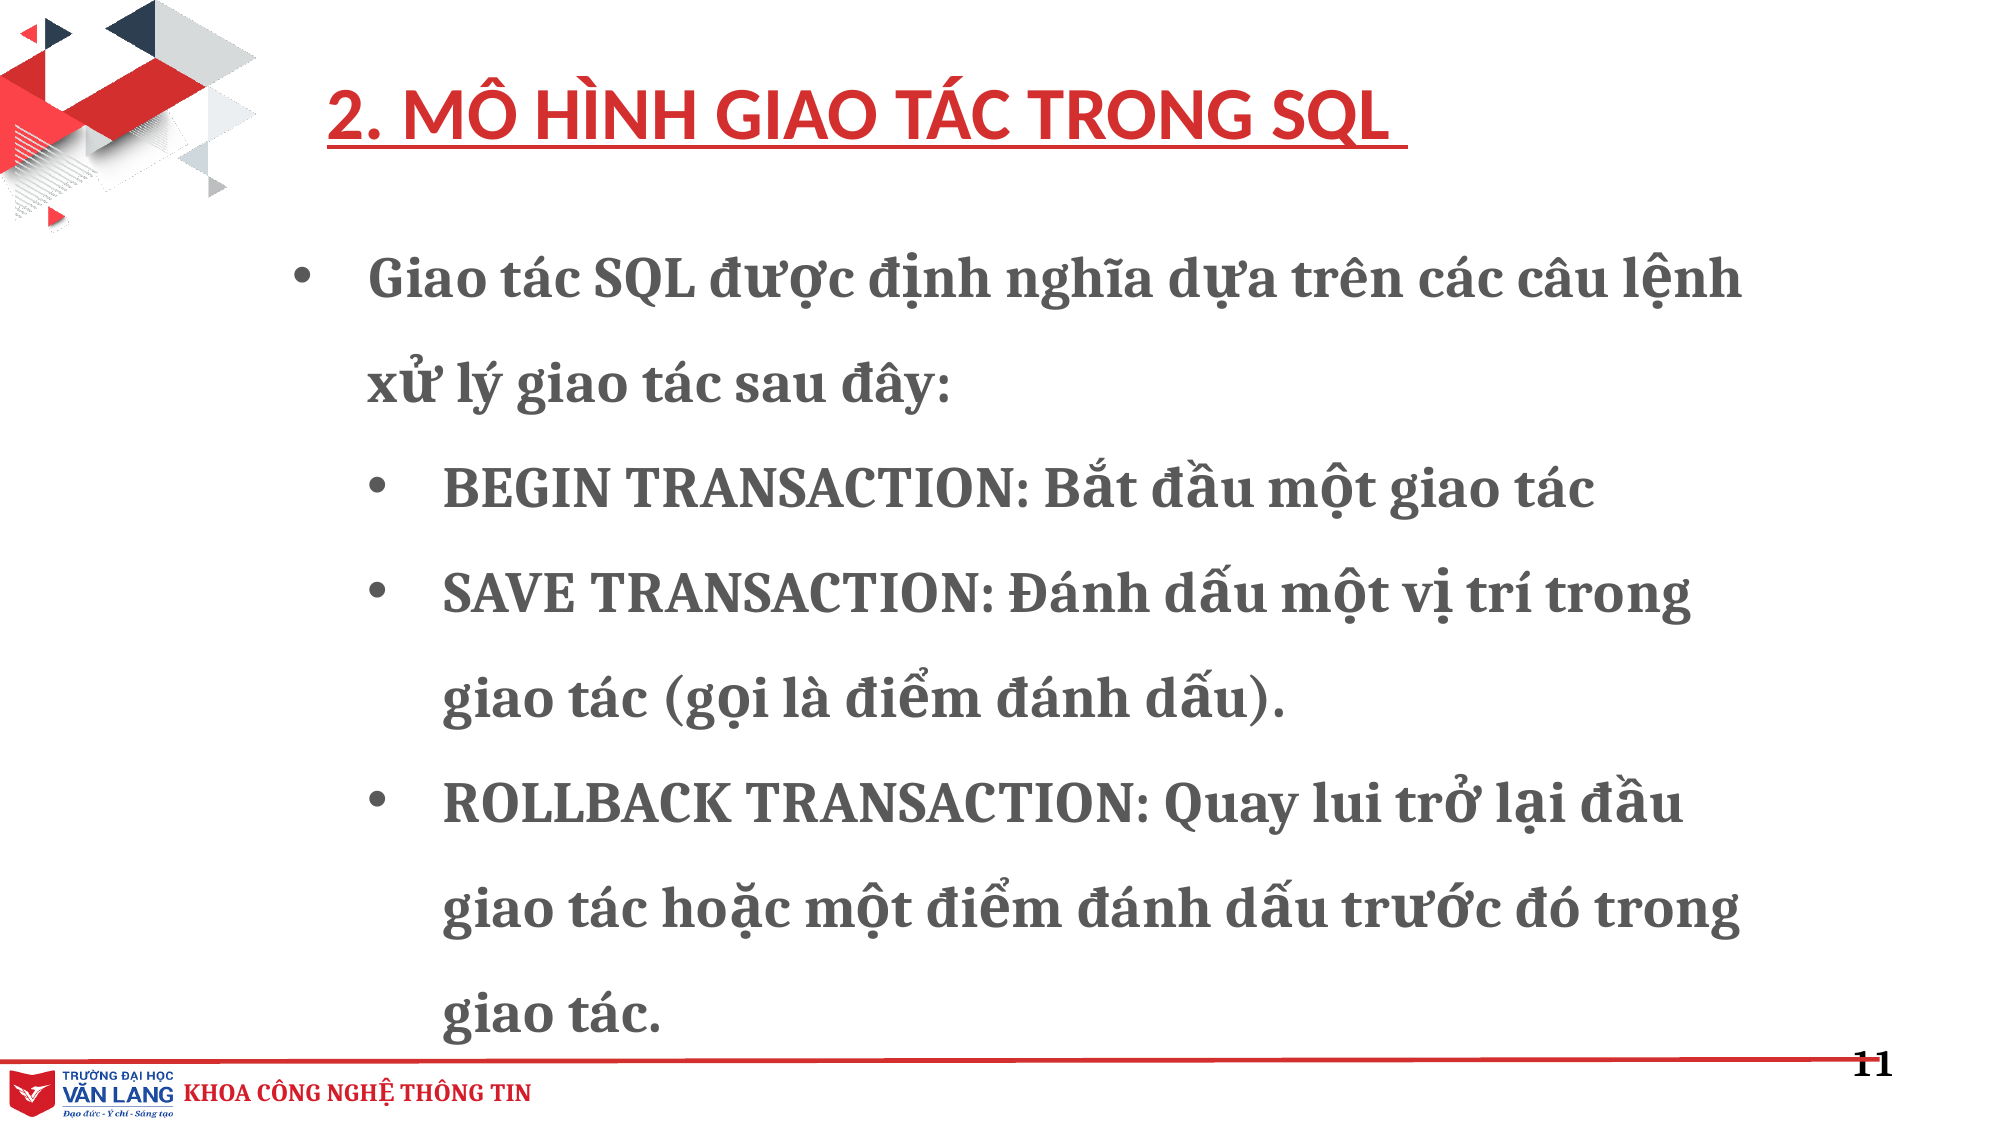

2. MÔ HÌNH GIAO TÁC TRONG SQL

Giao tác SQL được định nghĩa dựa trên các câu lệnh xử lý giao tác sau đây:
BEGIN TRANSACTION: Bắt đầu một giao tác
SAVE TRANSACTION: Đánh dấu một vị trí trong giao tác (gọi là điểm đánh dấu).
ROLLBACK TRANSACTION: Quay lui trở lại đầu giao tác hoặc một điểm đánh dấu trước đó trong giao tác.